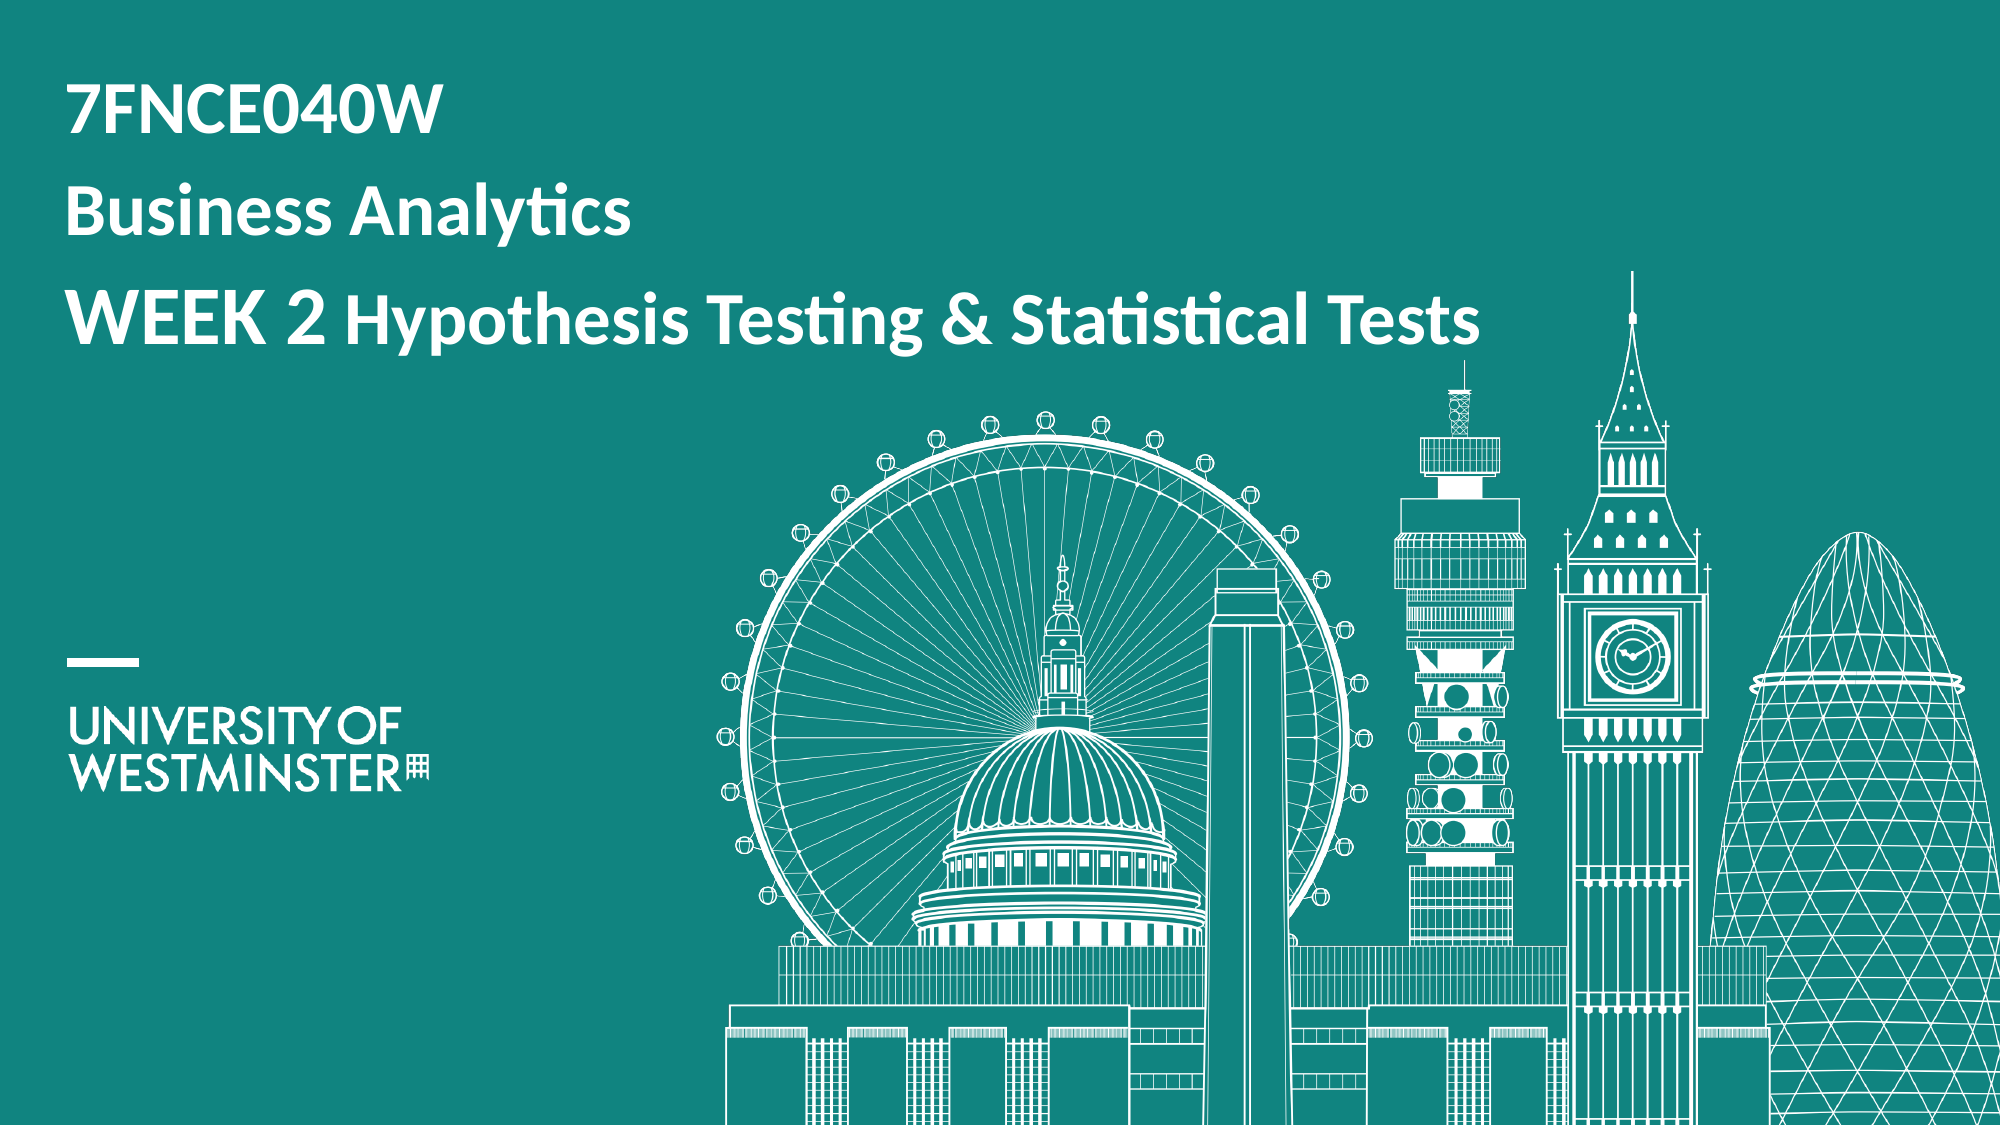

7FNCE040W
Business Analytics
WEEK 2 Hypothesis Testing & Statistical Tests